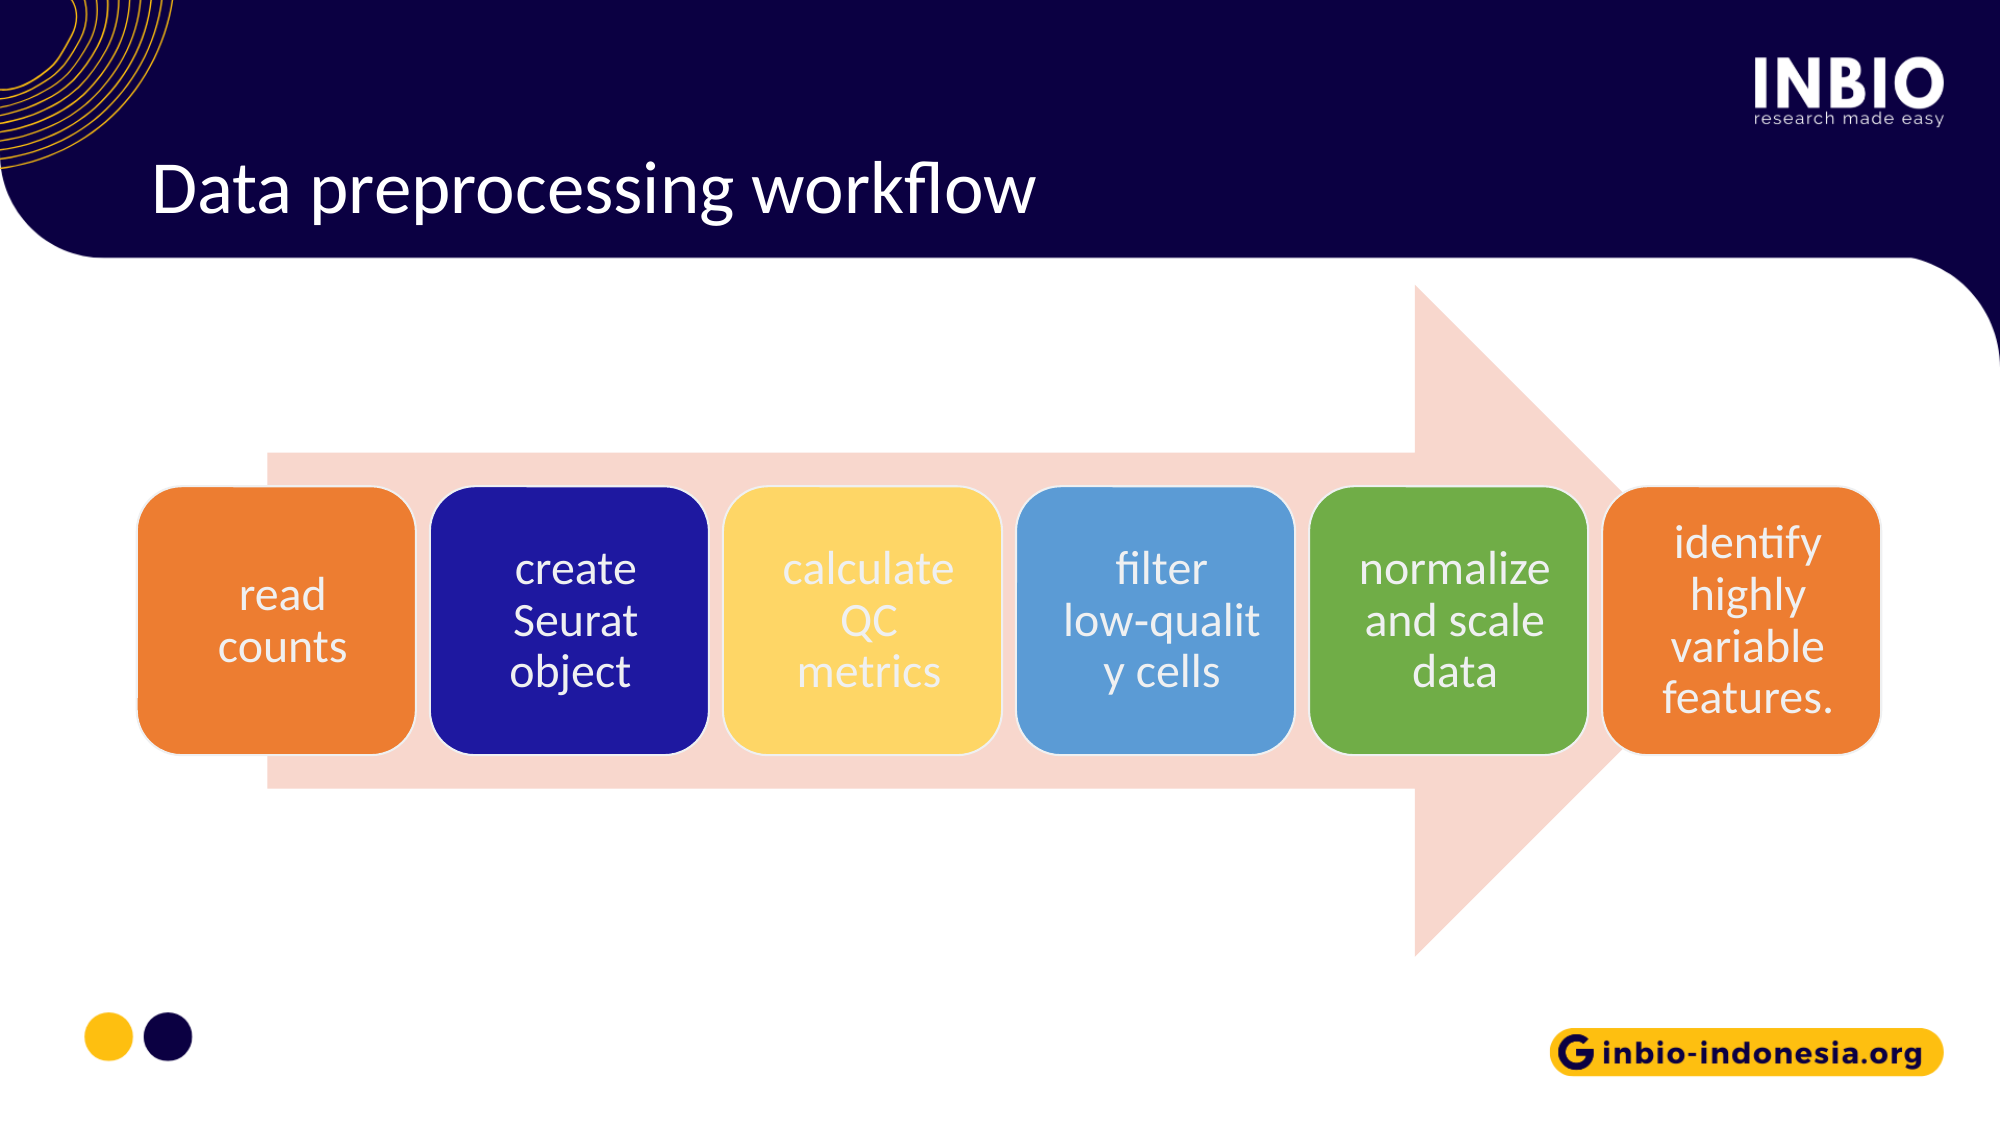

# Data preprocessing workflow
read counts
create Seurat object
calculate QC metrics
filter low‑quality cells
normalize and scale data
identify highly variable features.